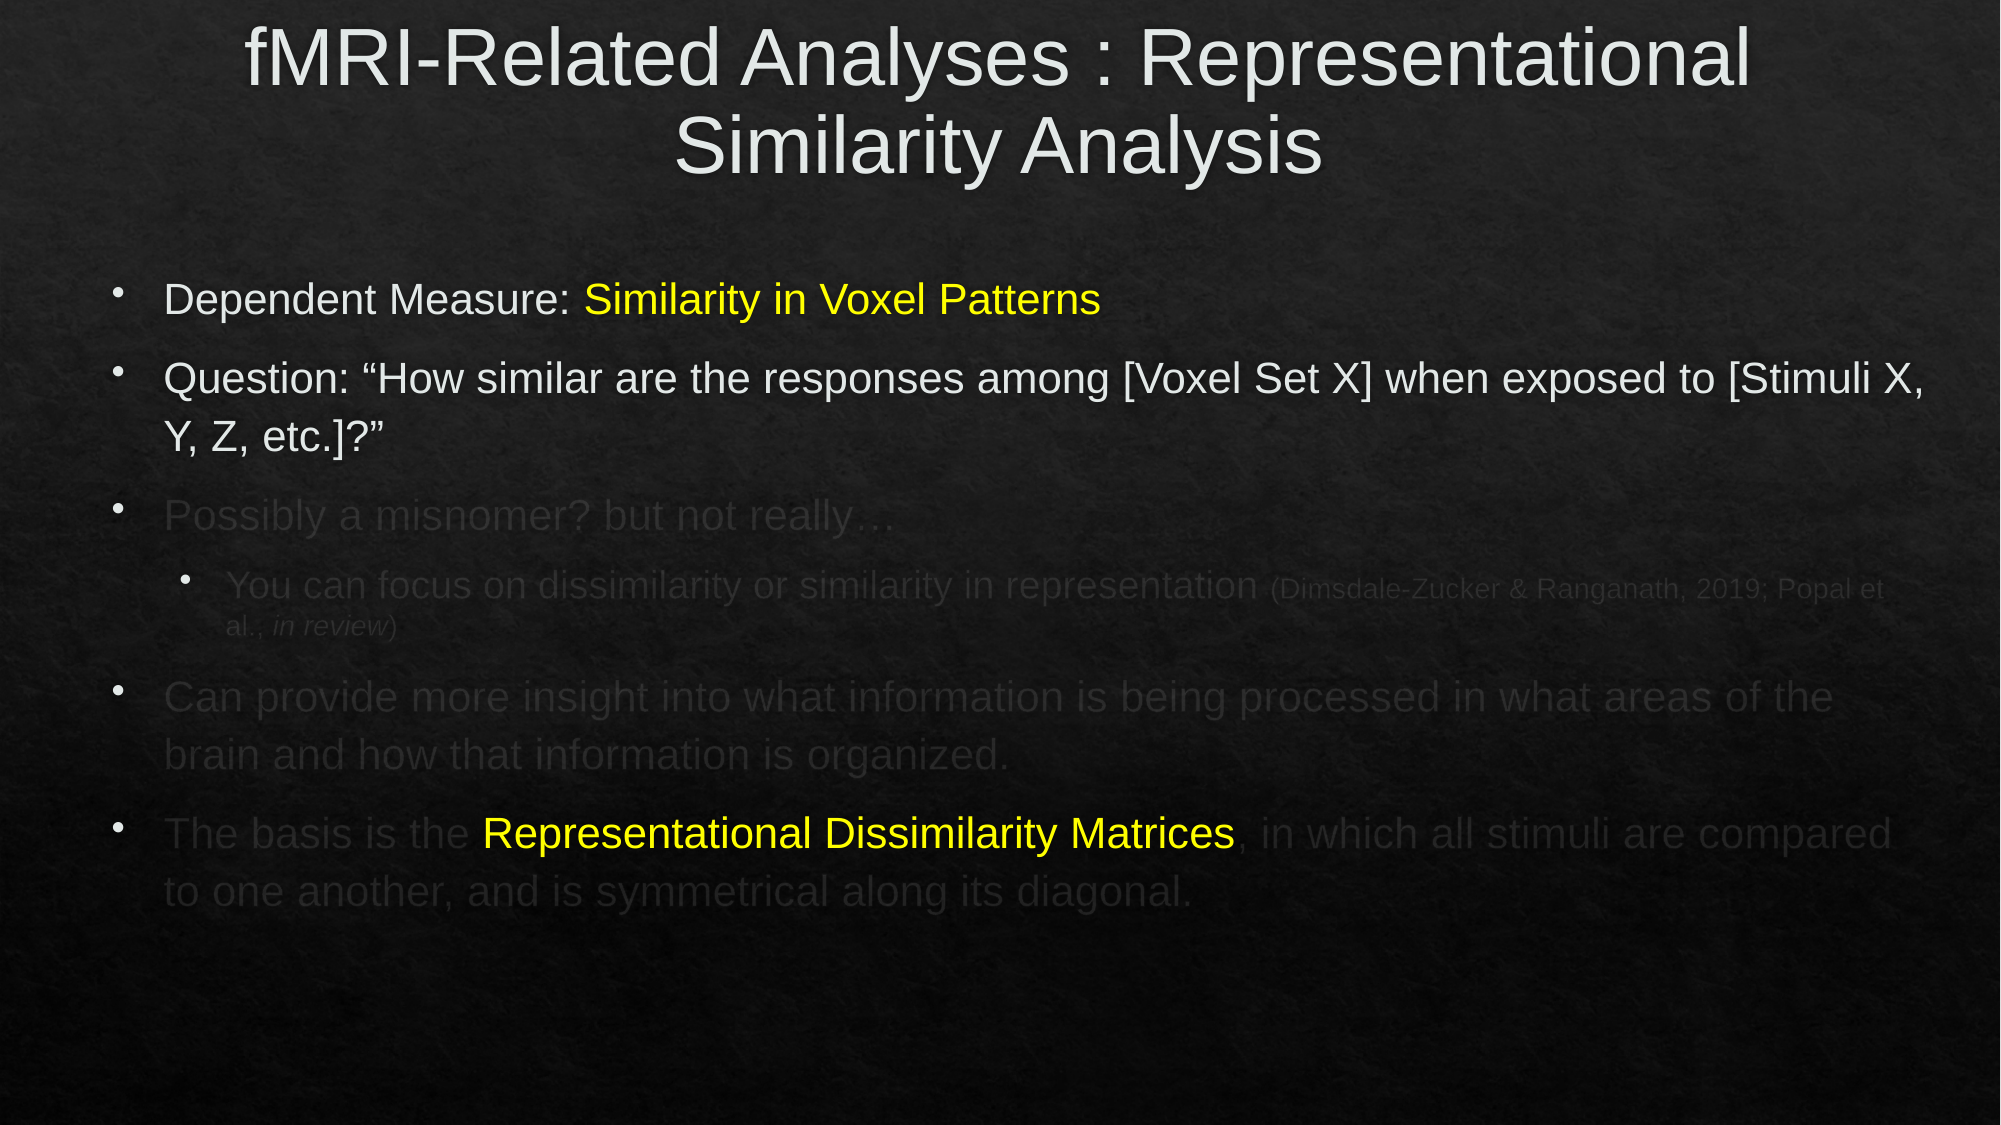

# fMRI-Related Analyses : Representational Similarity Analysis
Dependent Measure: Similarity in Voxel Patterns
Question: “How similar are the responses among [Voxel Set X] when exposed to [Stimuli X, Y, Z, etc.]?”
Possibly a misnomer? but not really…
You can focus on dissimilarity or similarity in representation (Dimsdale-Zucker & Ranganath, 2019; Popal et al., in review)
Can provide more insight into what information is being processed in what areas of the brain and how that information is organized.
The basis is the Representational Dissimilarity Matrices, in which all stimuli are compared to one another, and is symmetrical along its diagonal.